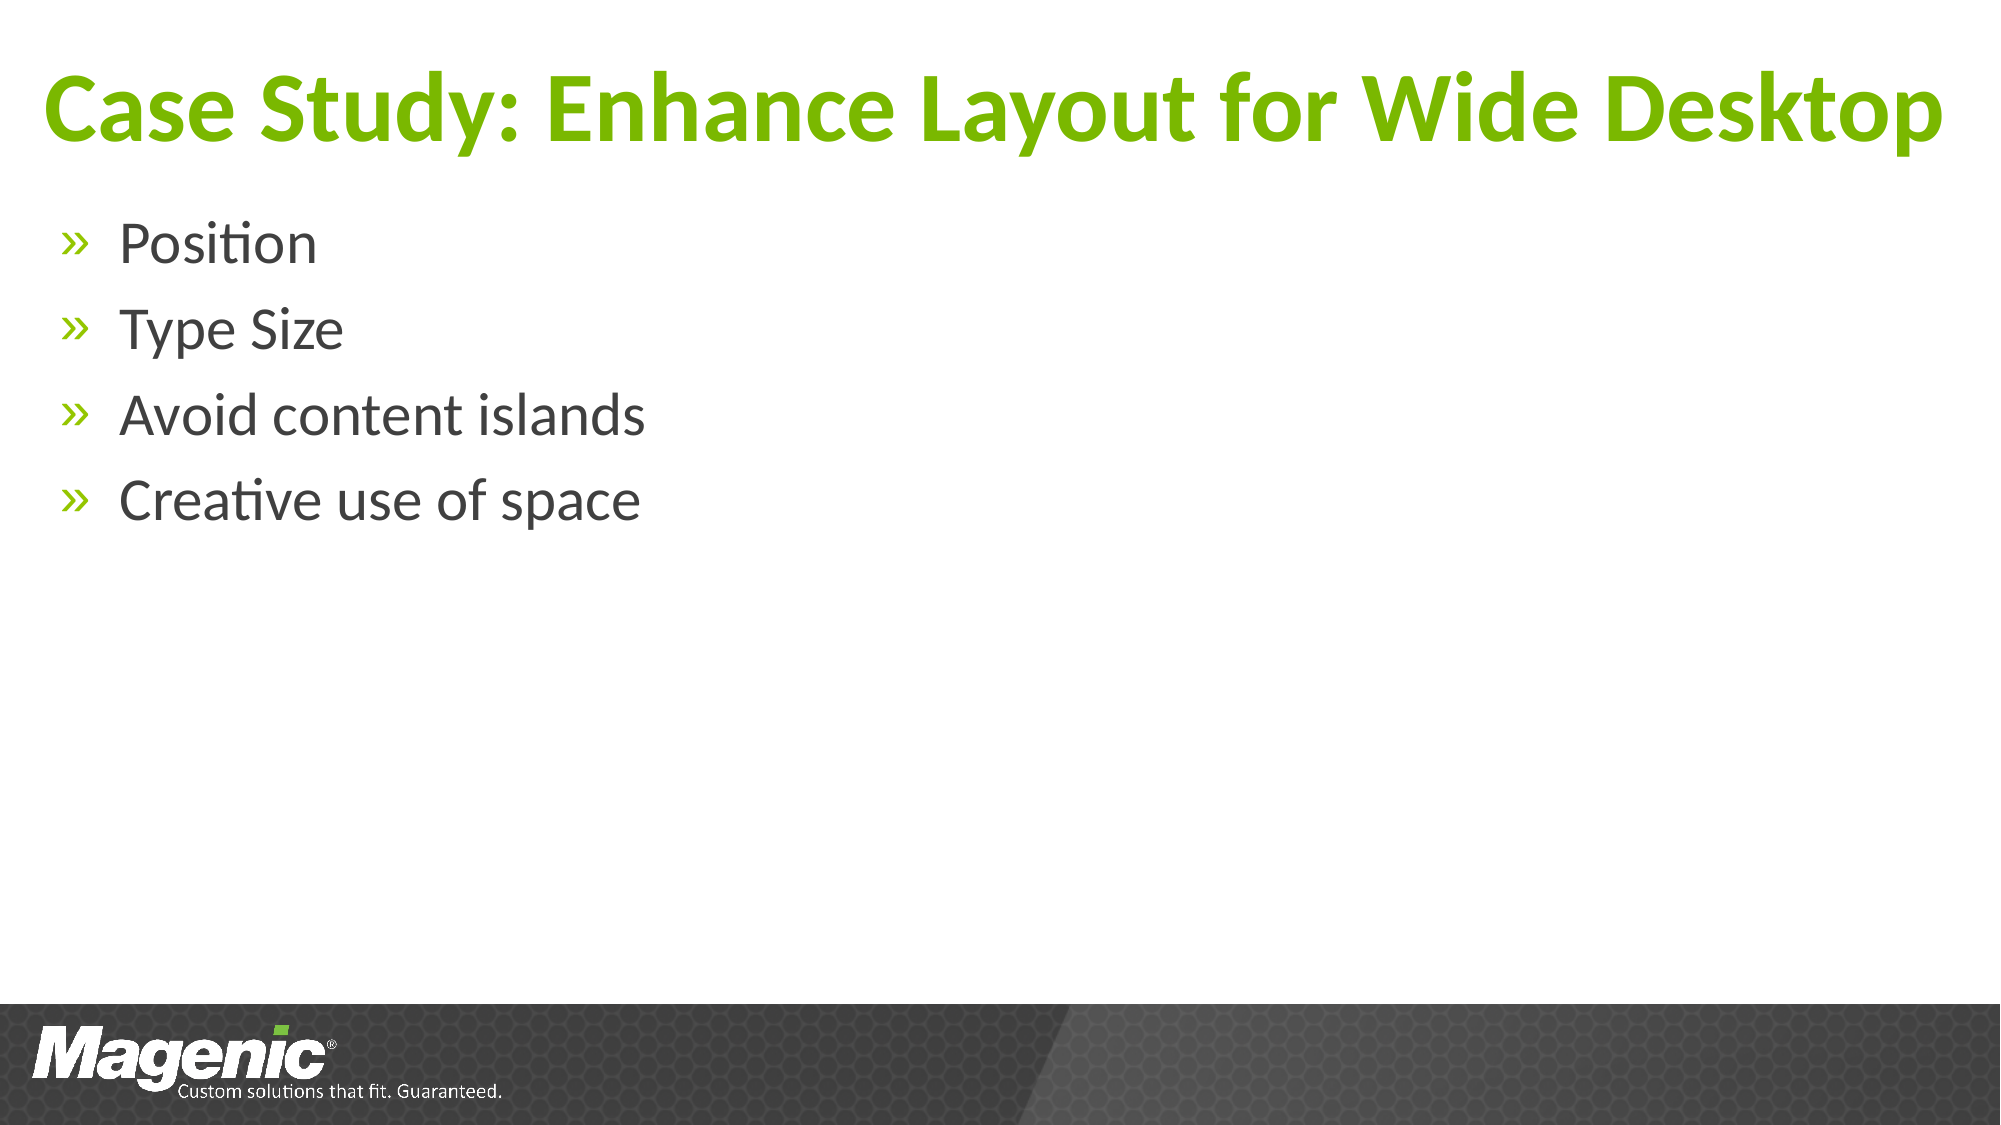

# Case Study: Enhance Layout for Wide Desktop
Position
Type Size
Avoid content islands
Creative use of space